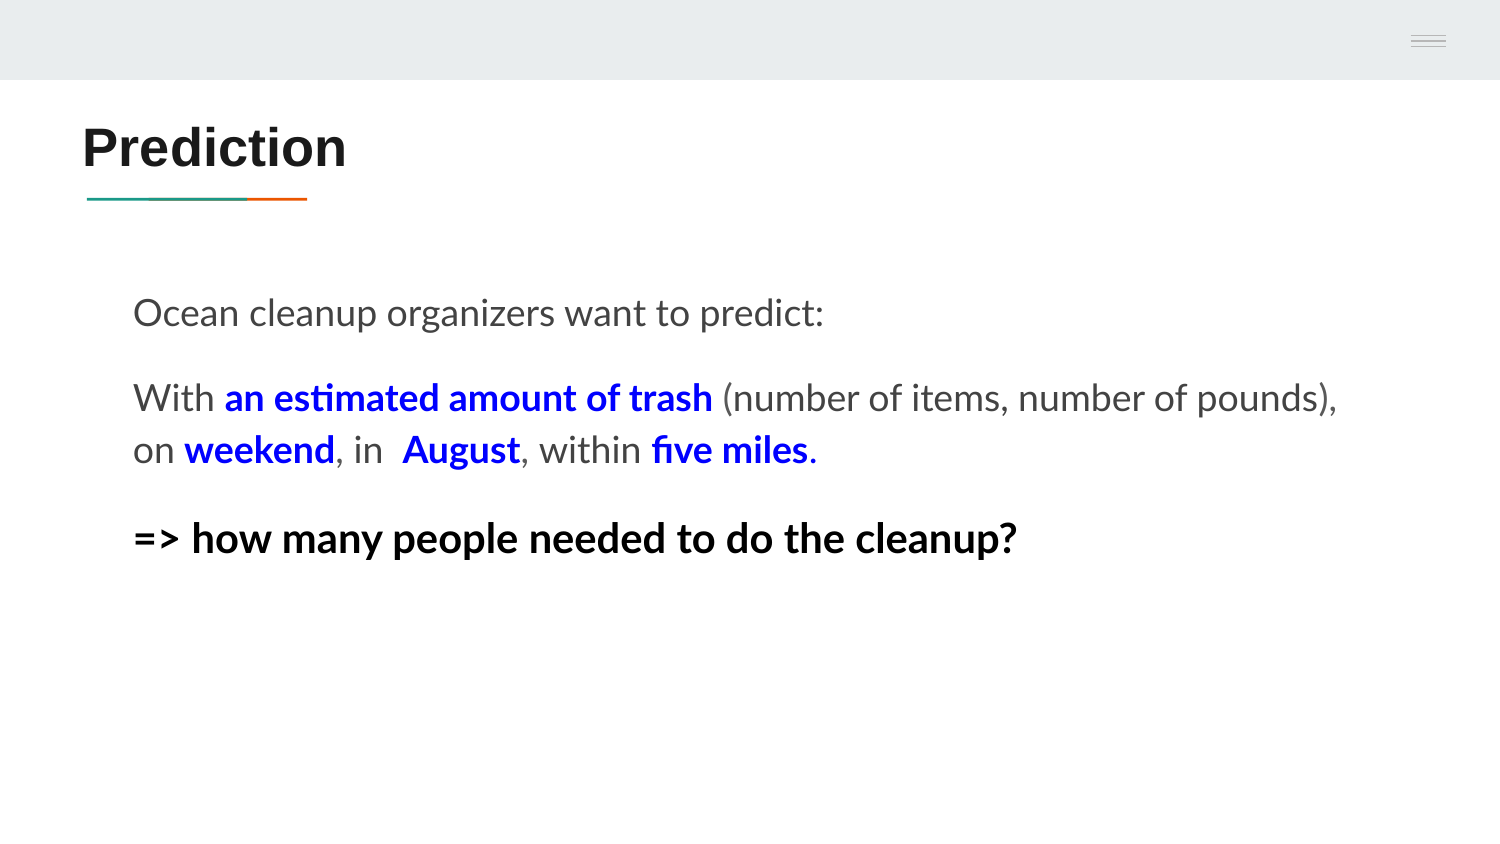

# Prediction
Ocean cleanup organizers want to predict:
With an estimated amount of trash (number of items, number of pounds), on weekend, in  August, within five miles.
=> how many people needed to do the cleanup?